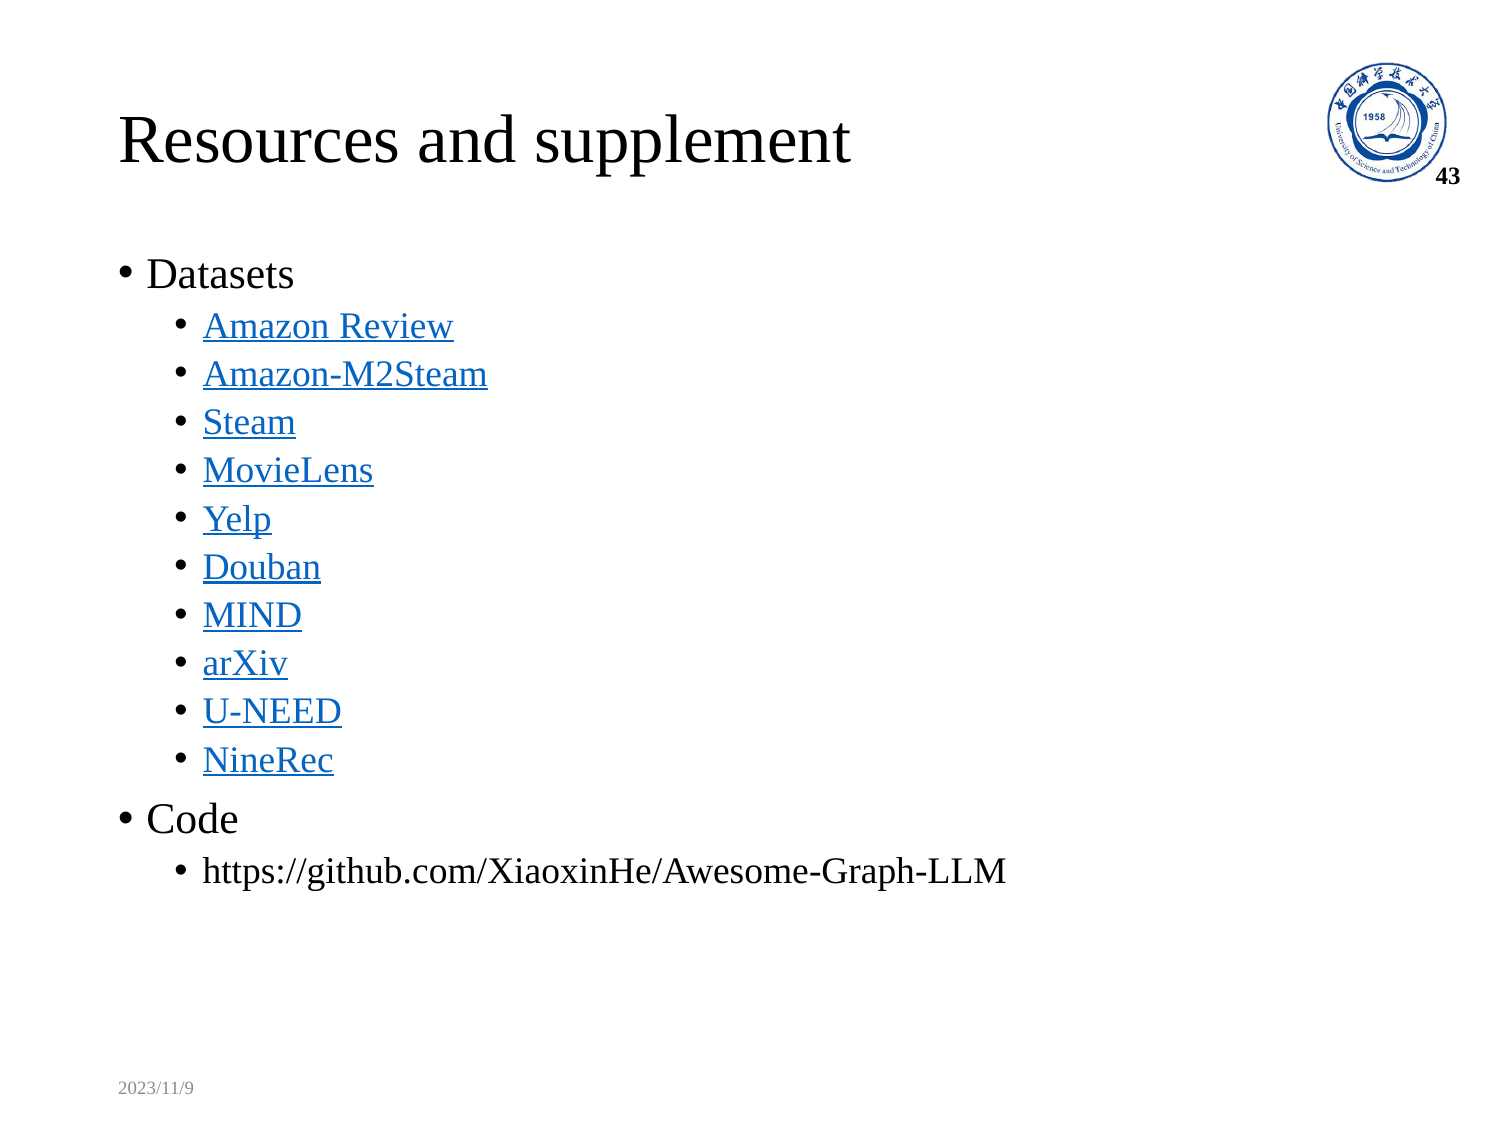

# Resources and supplement
43
Datasets
Amazon Review
Amazon-M2Steam
Steam
MovieLens
Yelp
Douban
MIND
arXiv
U-NEED
NineRec
Code
https://github.com/XiaoxinHe/Awesome-Graph-LLM
2023/11/9